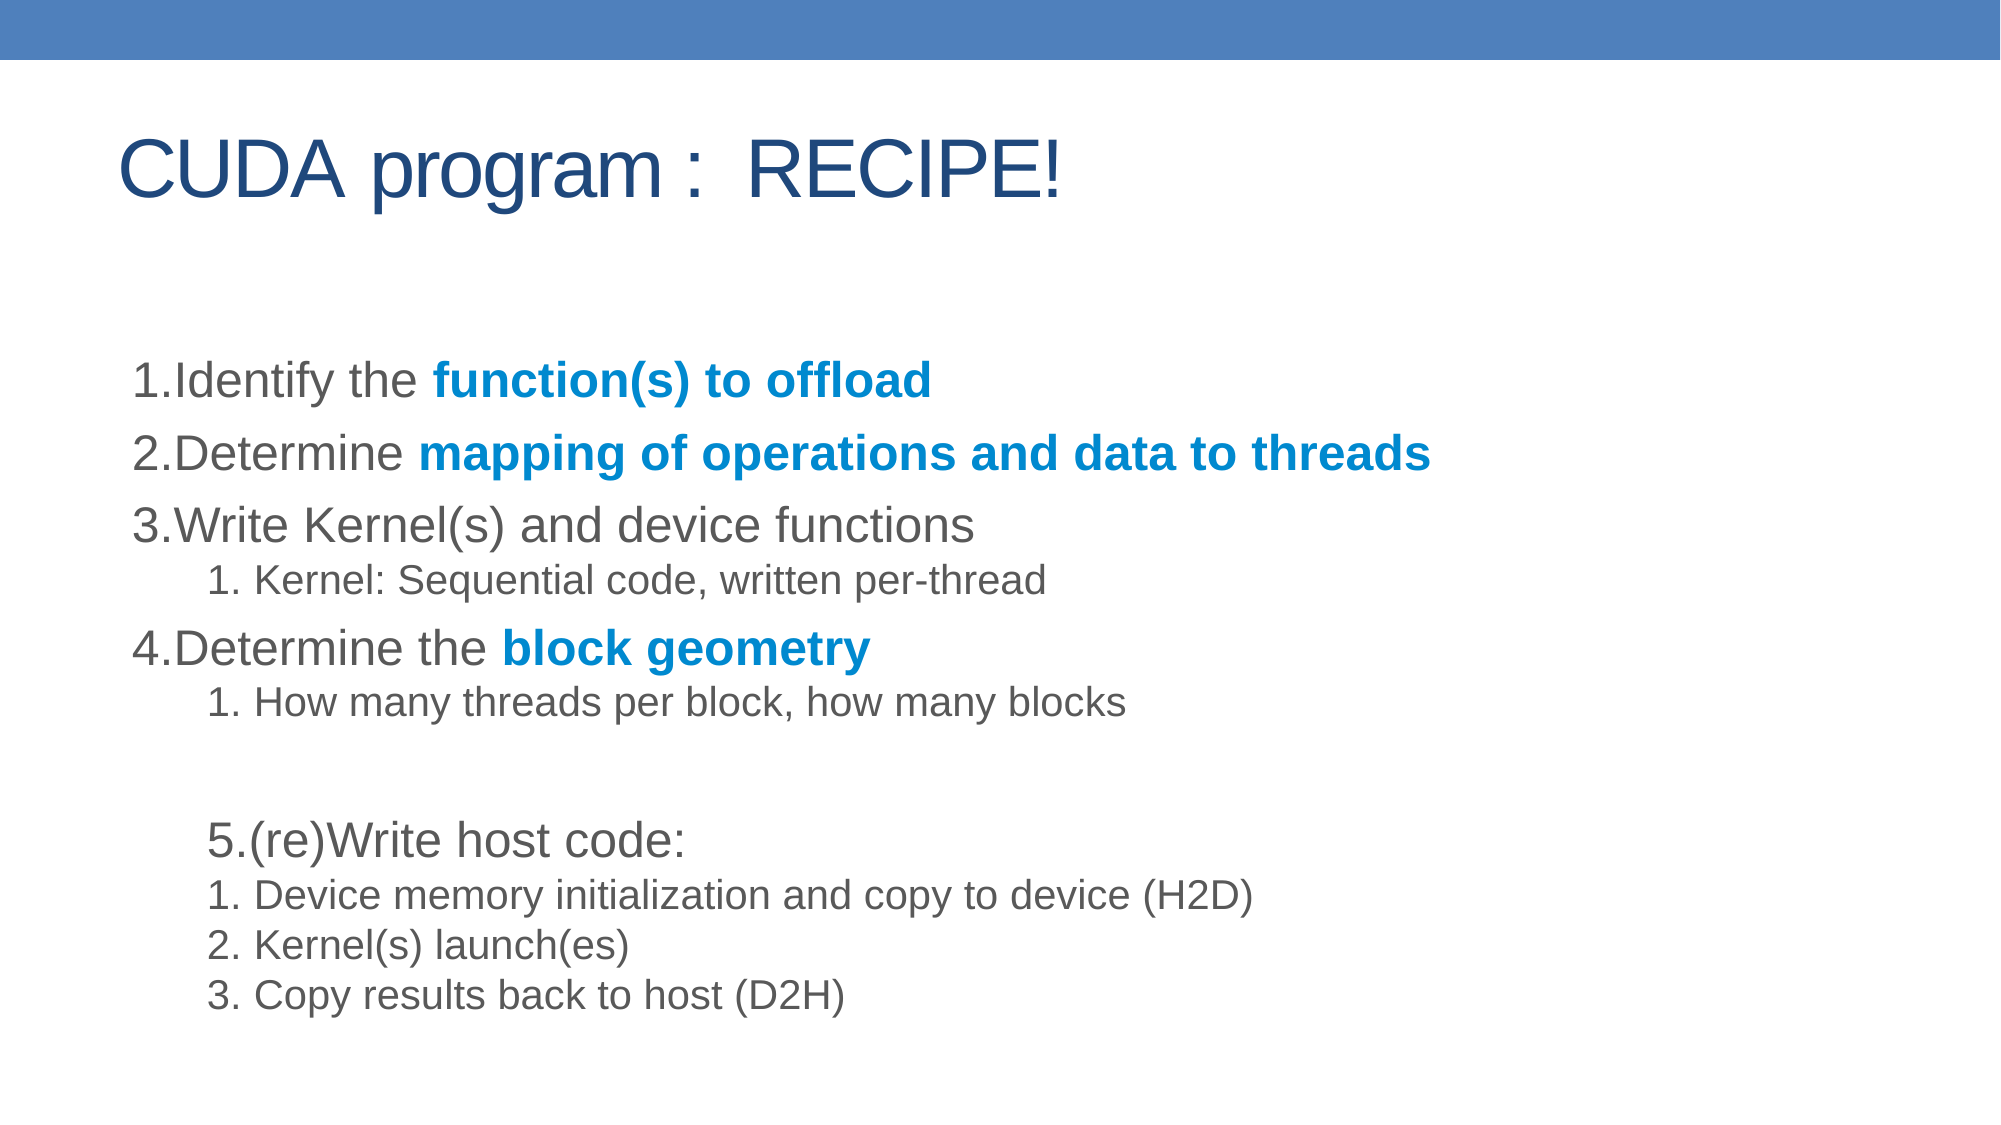

# CUDA program :  RECIPE!
Identify the function(s) to offload
Determine mapping of operations and data to threads
Write Kernel(s) and device functions
Kernel: Sequential code, written per-thread
Determine the block geometry
How many threads per block, how many blocks

(re)Write host code:
Device memory initialization and copy to device (H2D)
Kernel(s) launch(es)
Copy results back to host (D2H)